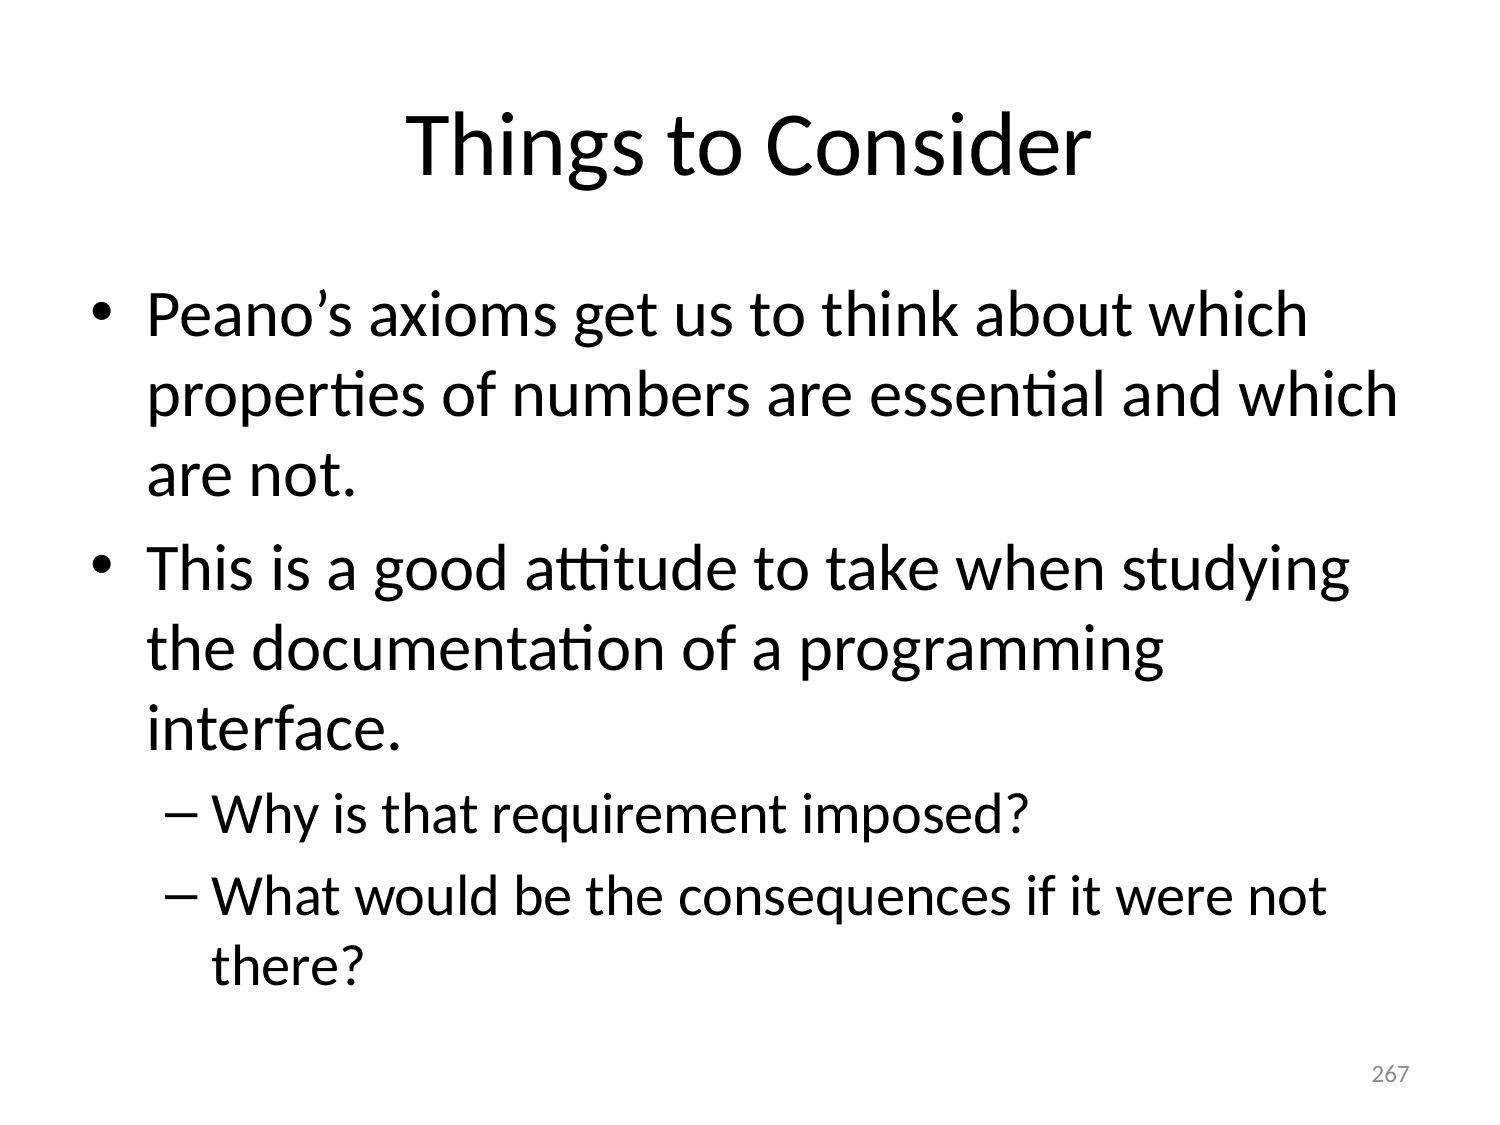

# Things to Consider
Peano’s axioms get us to think about which properties of numbers are essential and which are not.
This is a good attitude to take when studying the documentation of a programming interface.
Why is that requirement imposed?
What would be the consequences if it were not there?

267